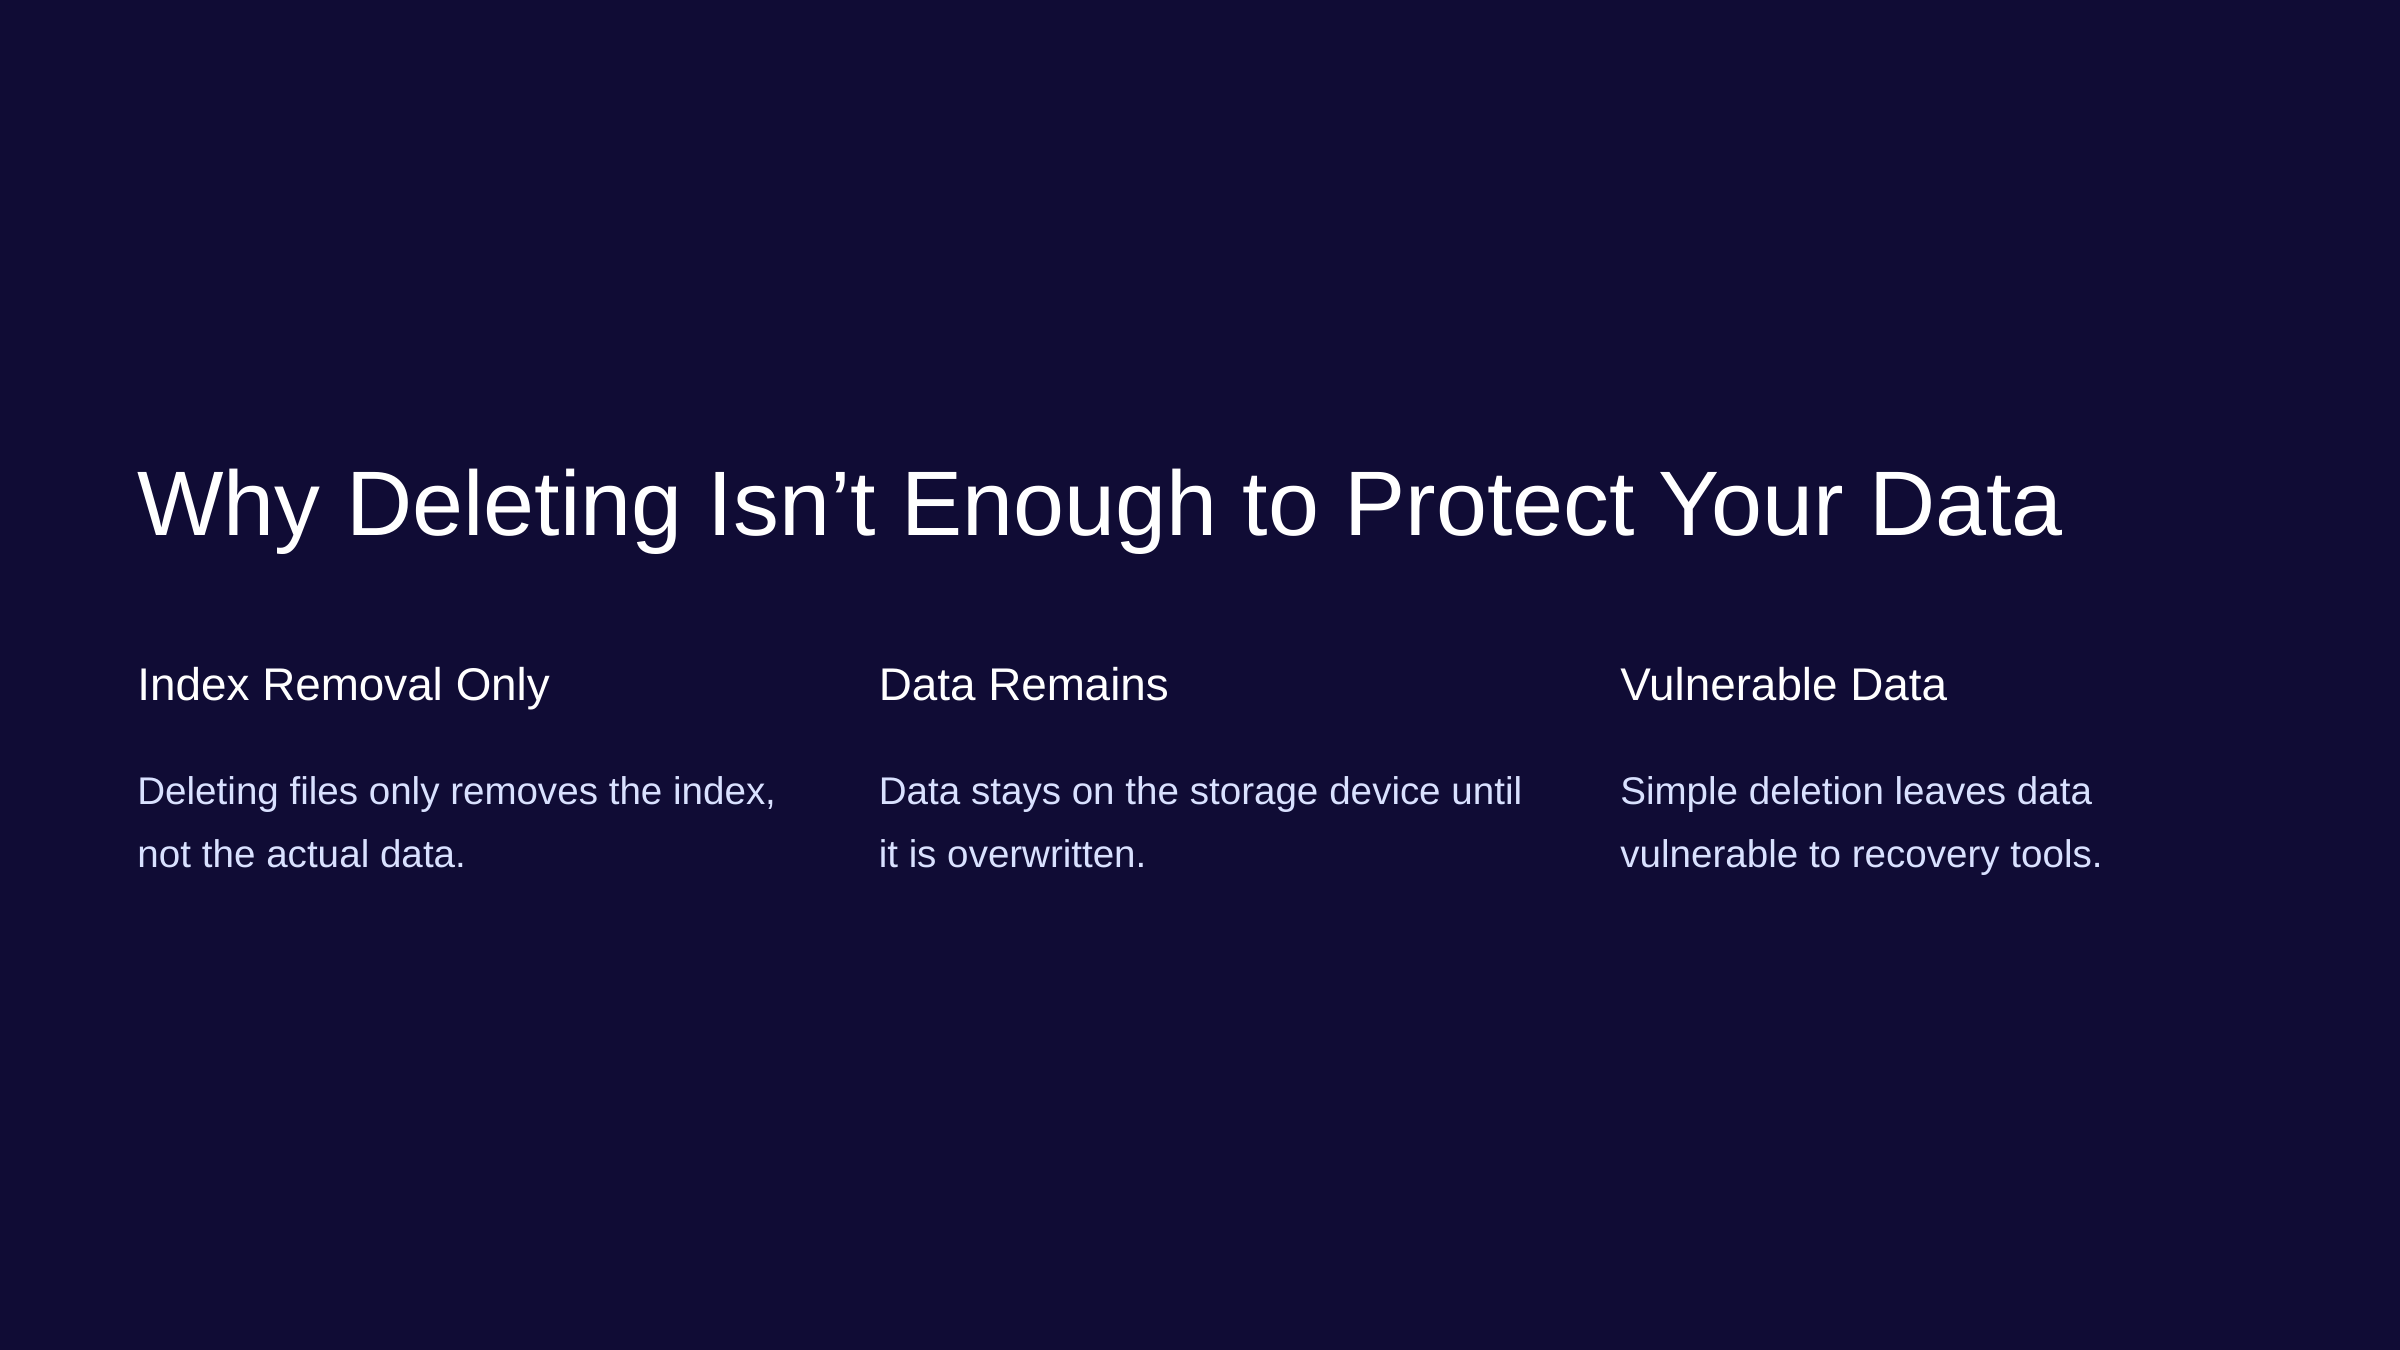

Why Deleting Isn’t Enough to Protect Your Data
Index Removal Only
Data Remains
Vulnerable Data
Deleting files only removes the index, not the actual data.
Data stays on the storage device until it is overwritten.
Simple deletion leaves data vulnerable to recovery tools.